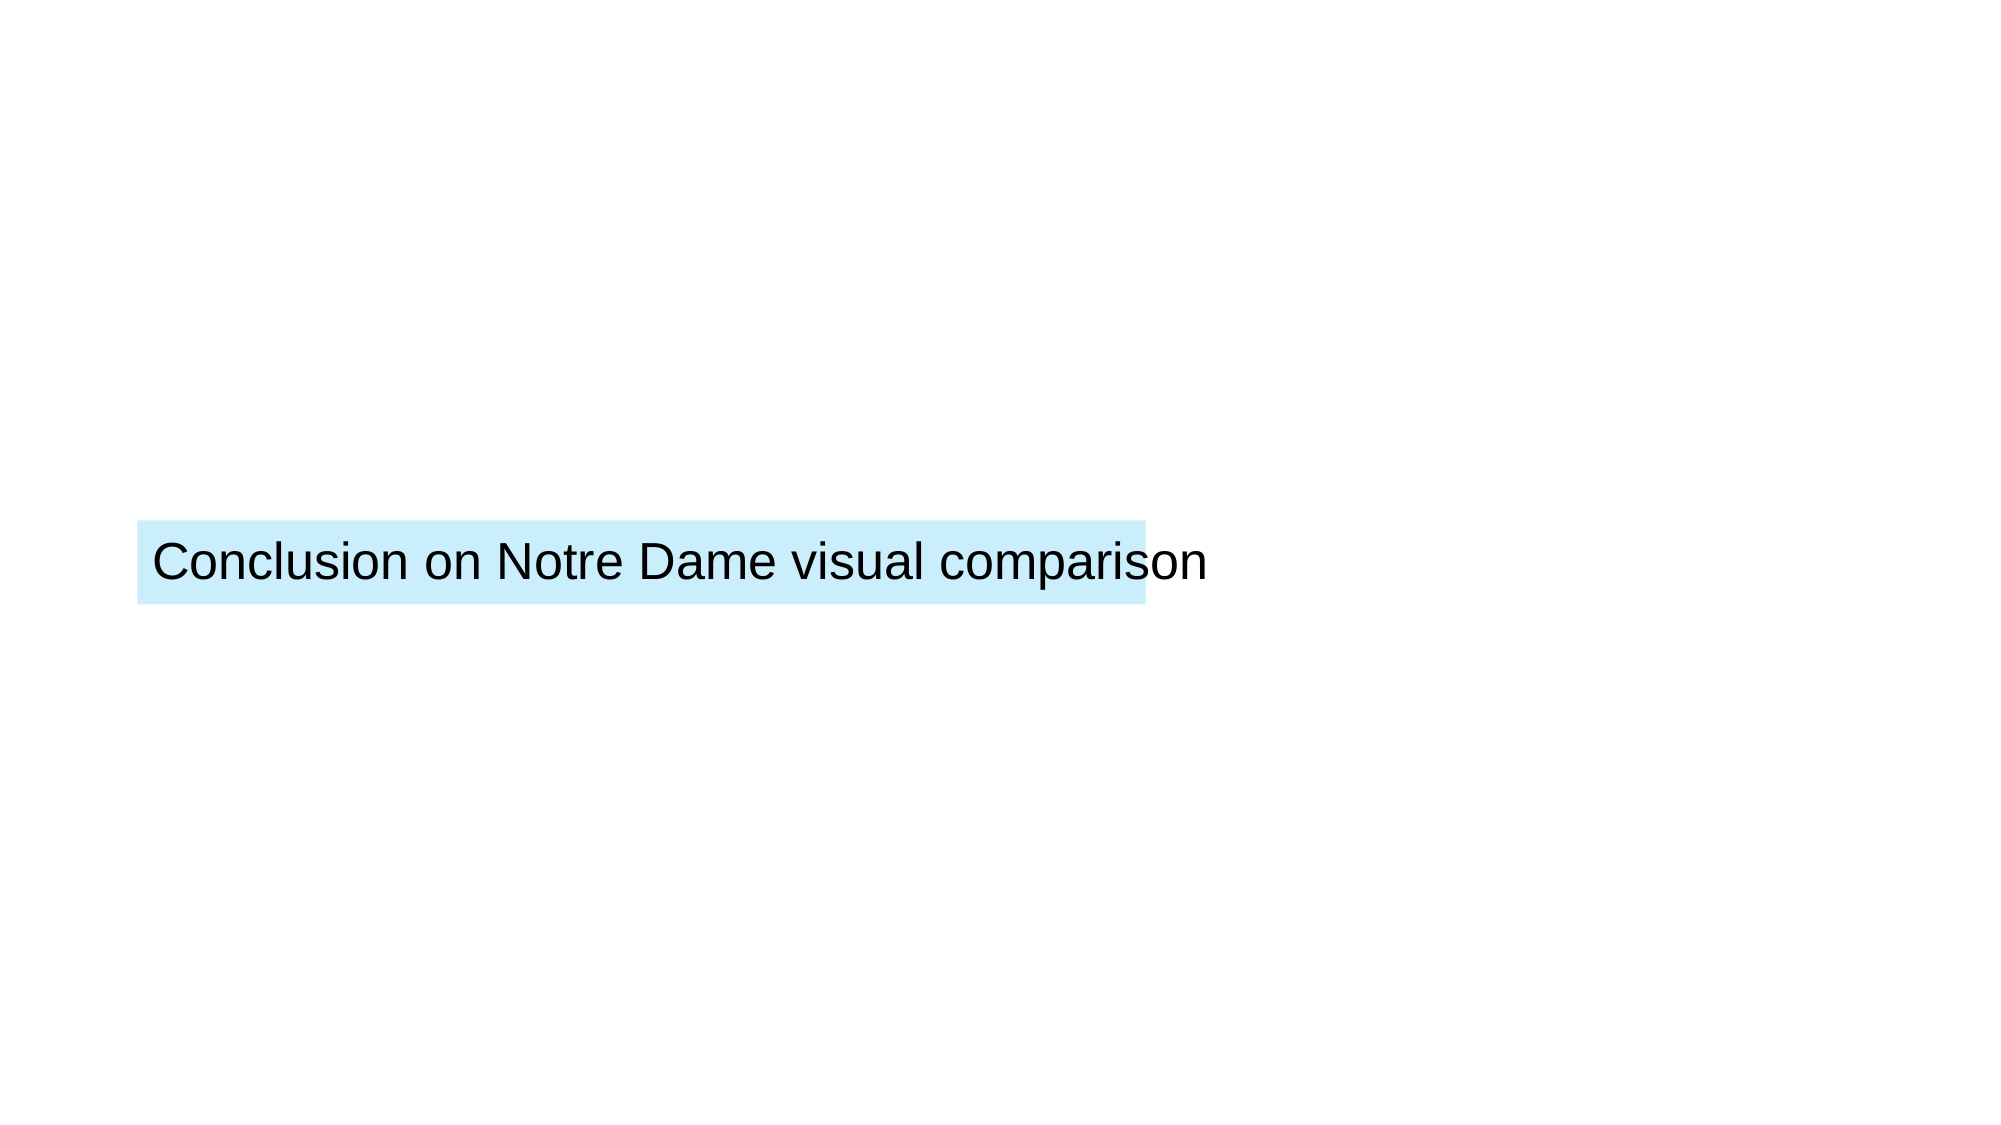

# Conclusion on Notre Dame visual comparison